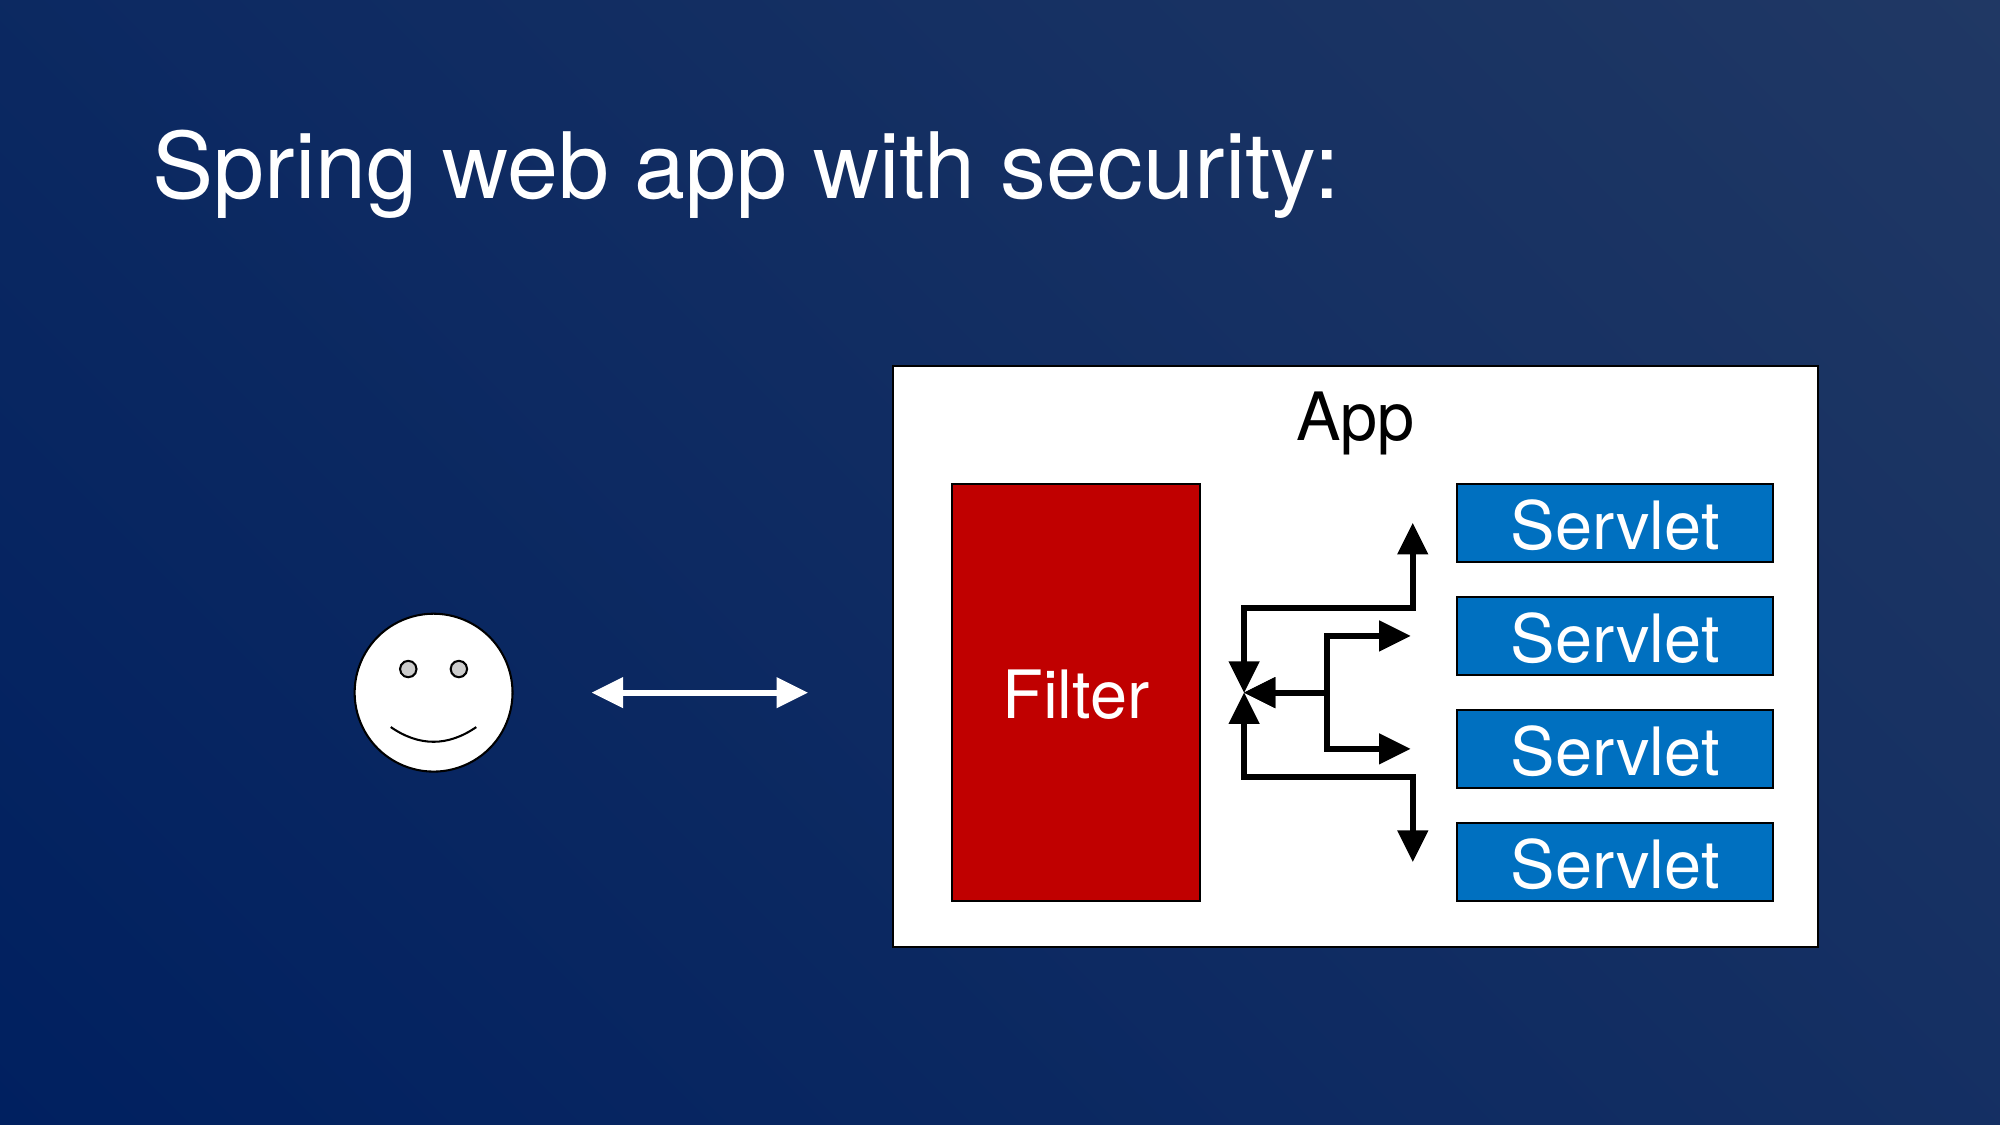

# Spring web app with security:
App
Filter
Servlet
Servlet

Servlet
Servlet